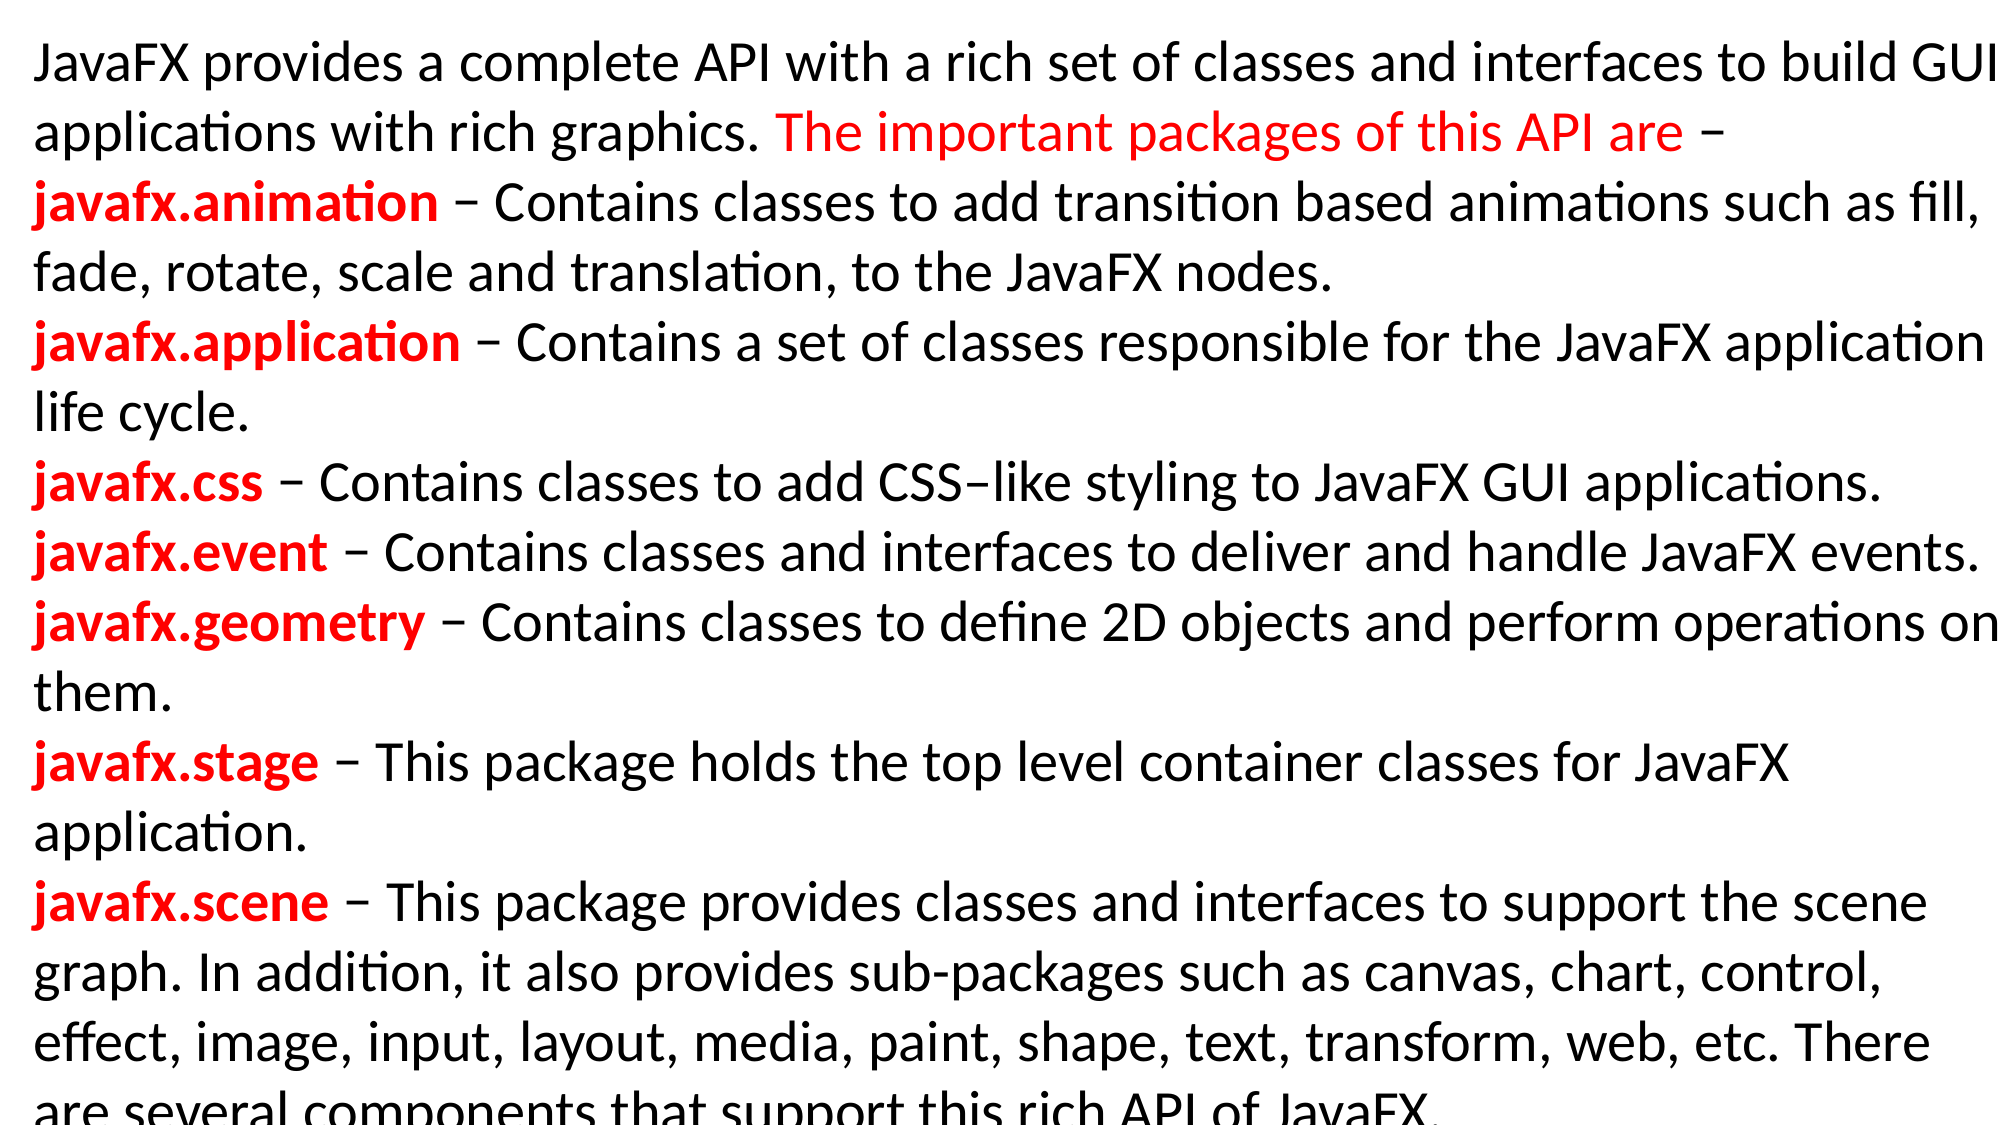

JavaFX provides a complete API with a rich set of classes and interfaces to build GUI applications with rich graphics. The important packages of this API are −
javafx.animation − Contains classes to add transition based animations such as fill, fade, rotate, scale and translation, to the JavaFX nodes.
javafx.application − Contains a set of classes responsible for the JavaFX application life cycle.
javafx.css − Contains classes to add CSS–like styling to JavaFX GUI applications.
javafx.event − Contains classes and interfaces to deliver and handle JavaFX events.
javafx.geometry − Contains classes to define 2D objects and perform operations on them.
javafx.stage − This package holds the top level container classes for JavaFX application.
javafx.scene − This package provides classes and interfaces to support the scene graph. In addition, it also provides sub-packages such as canvas, chart, control, effect, image, input, layout, media, paint, shape, text, transform, web, etc. There are several components that support this rich API of JavaFX.